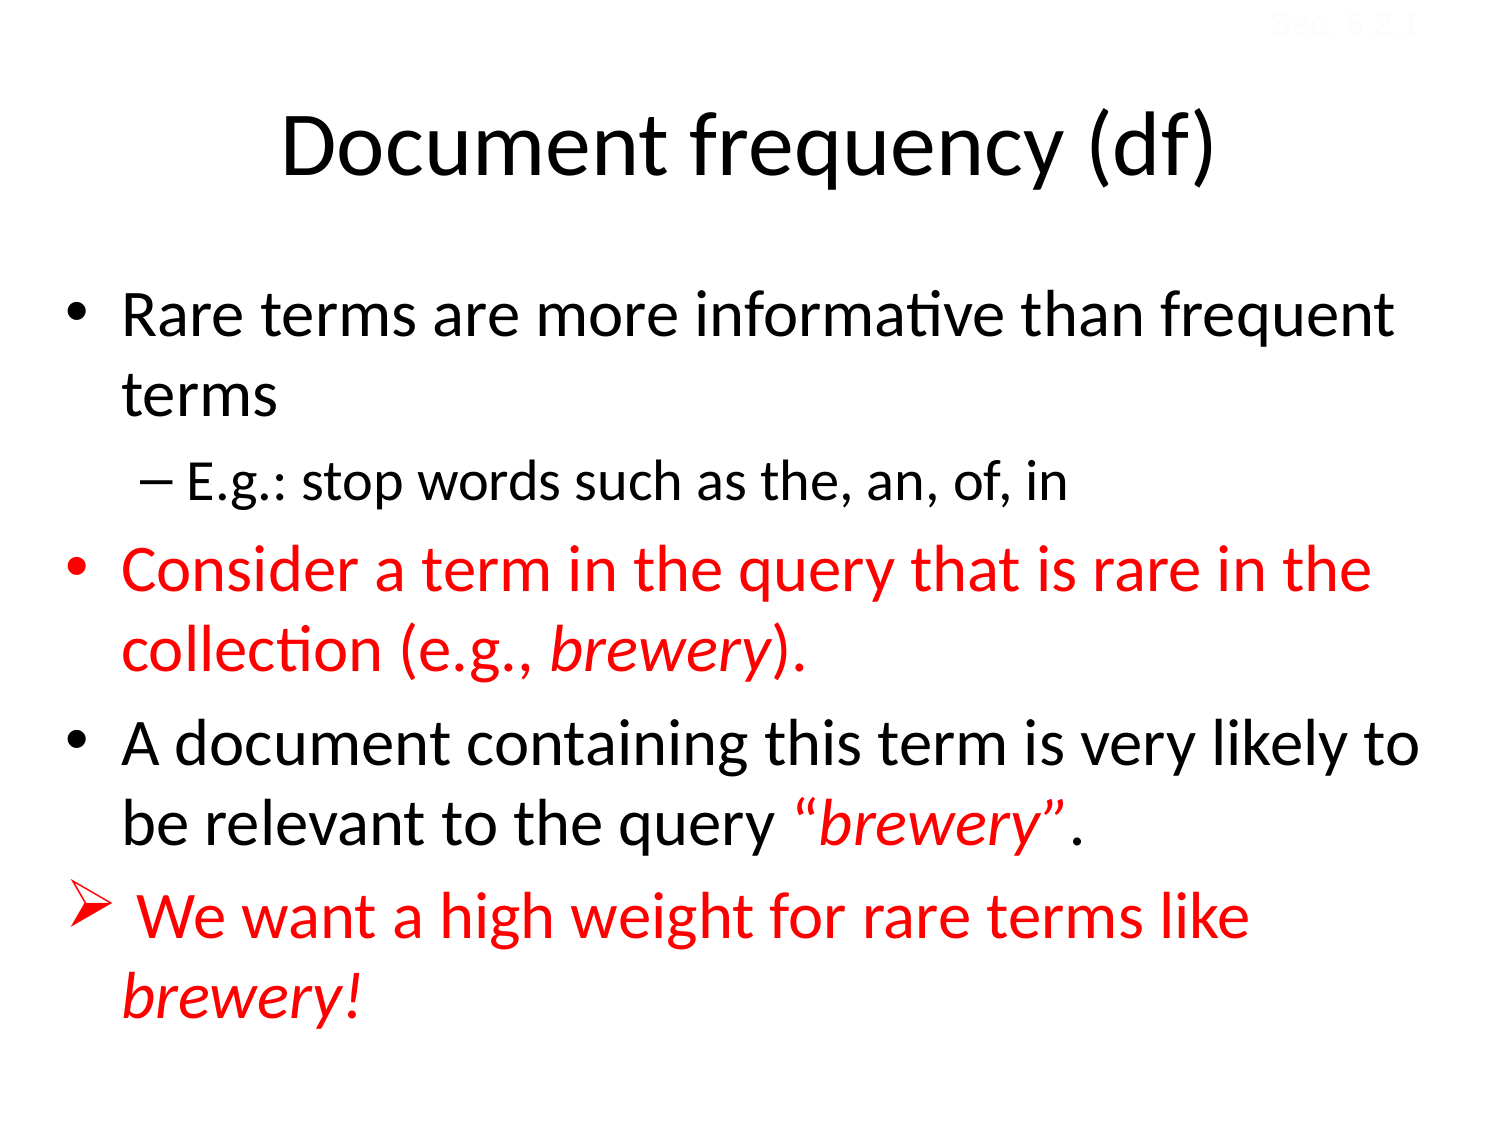

Sec. 6.2.1
# Document frequency (df)
Rare terms are more informative than frequent terms
E.g.: stop words such as the, an, of, in
Consider a term in the query that is rare in the collection (e.g., brewery).
A document containing this term is very likely to be relevant to the query “brewery”.
 We want a high weight for rare terms like brewery!